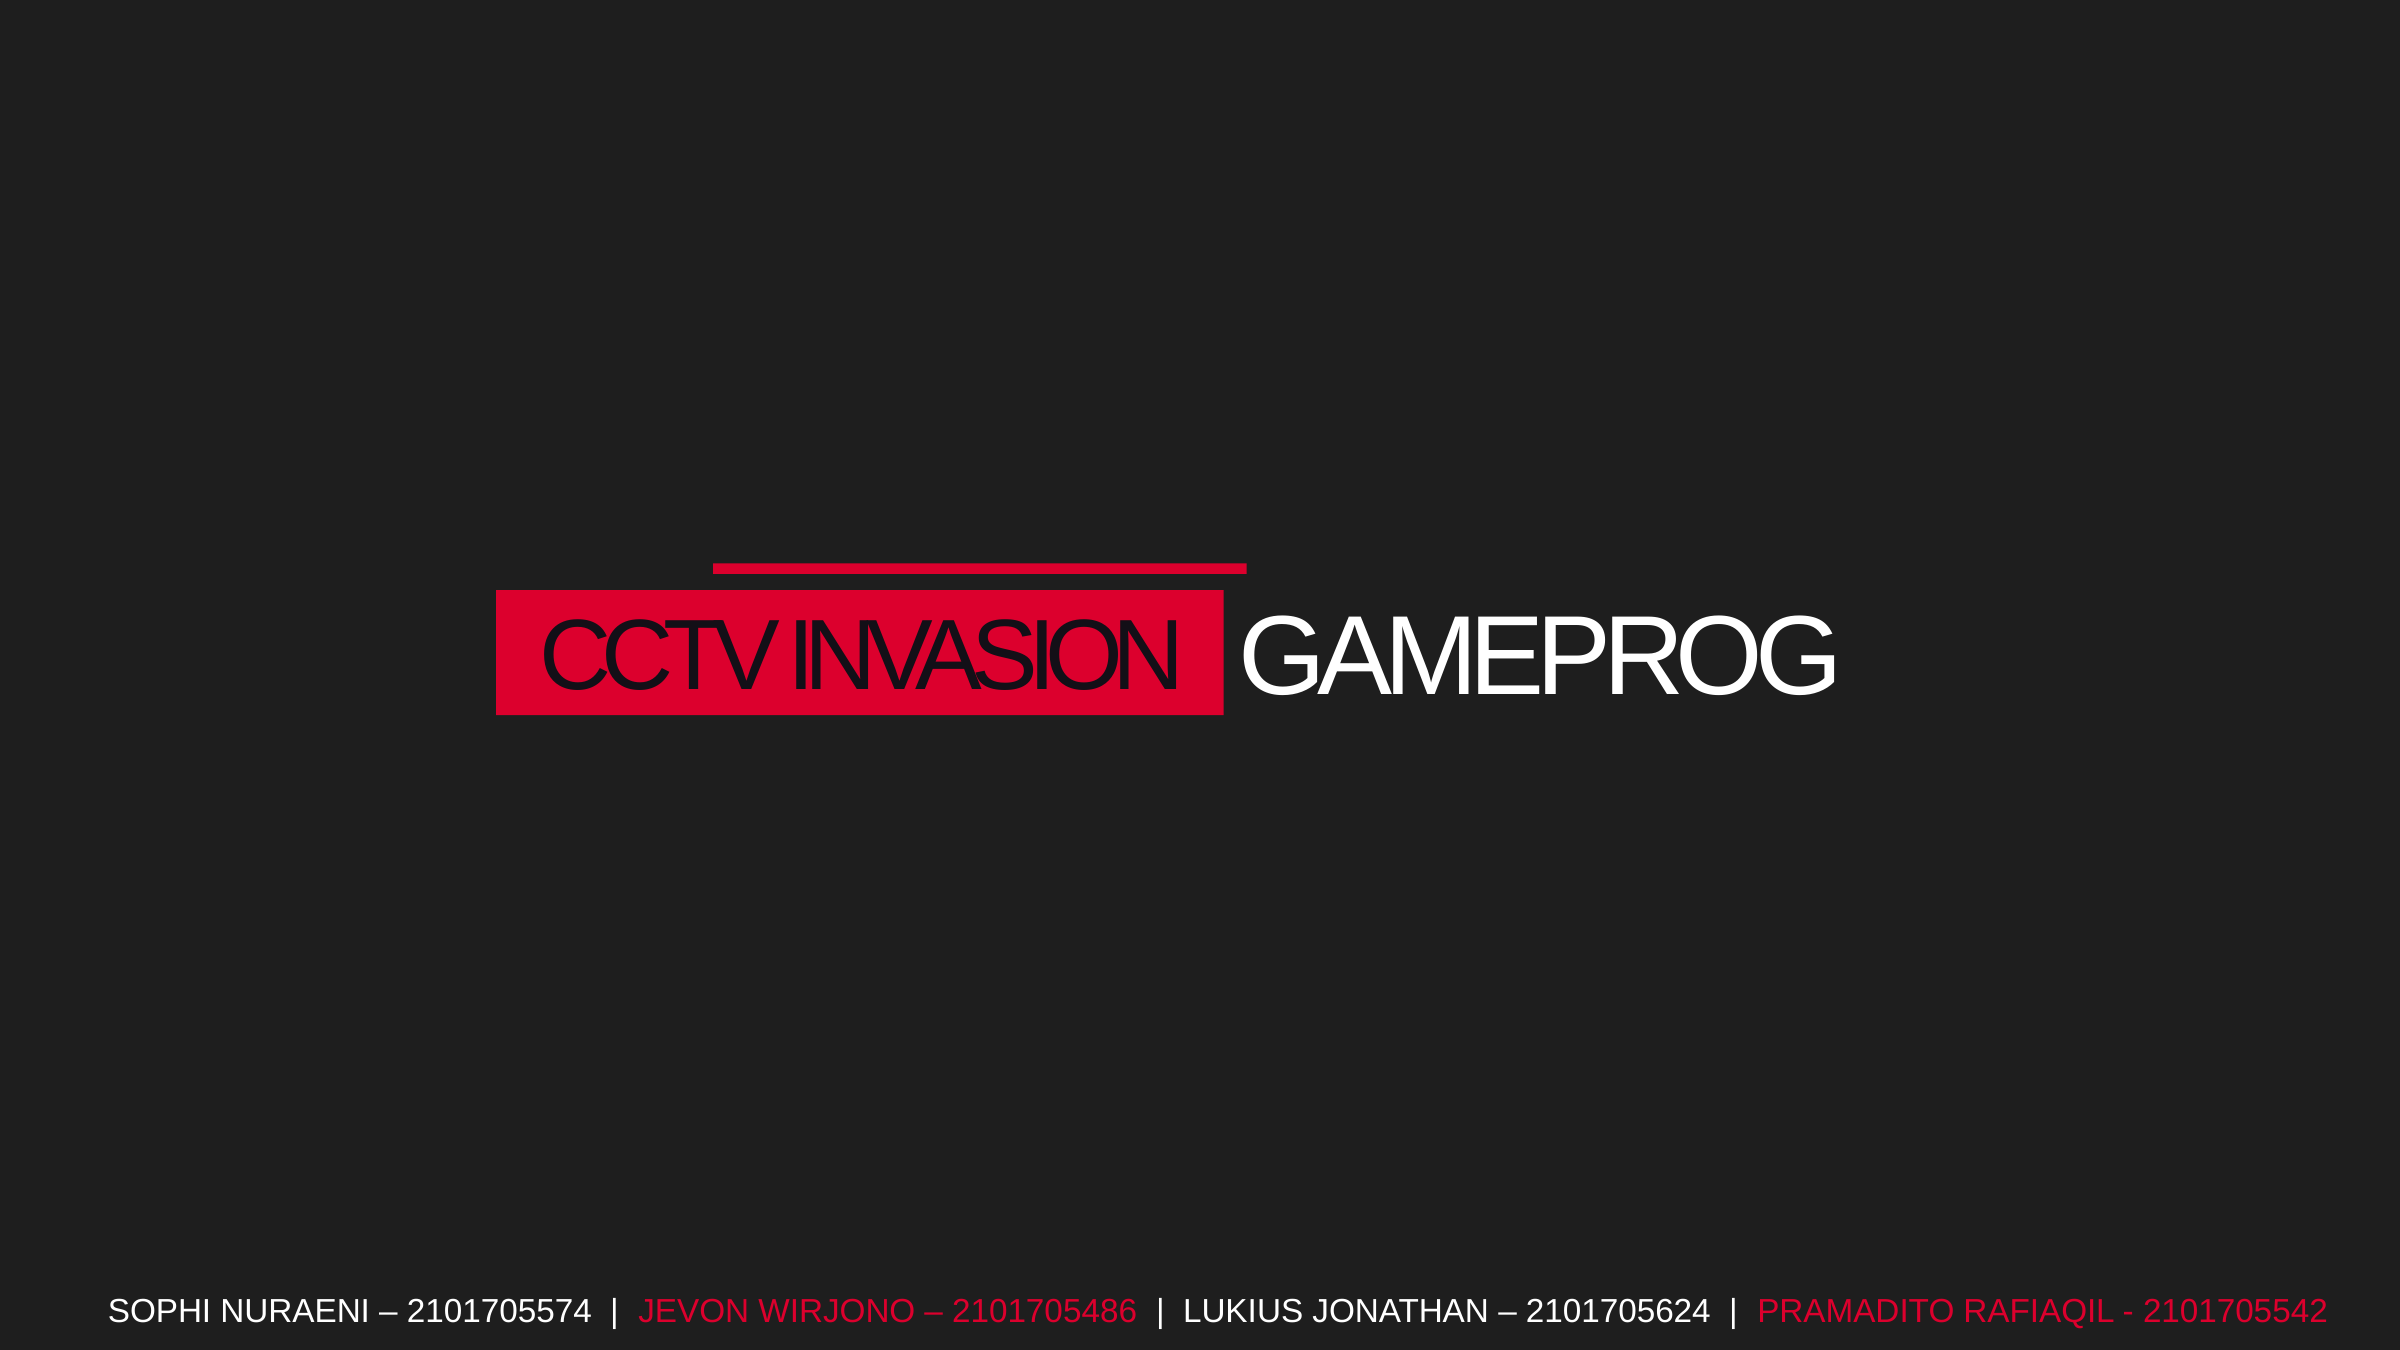

CCTV INVASION

GAMEPROG
SOPHI NURAENI – 2101705574  |  JEVON WIRJONO – 2101705486  |  LUKIUS JONATHAN – 2101705624  |  PRAMADITO RAFIAQIL - 2101705542